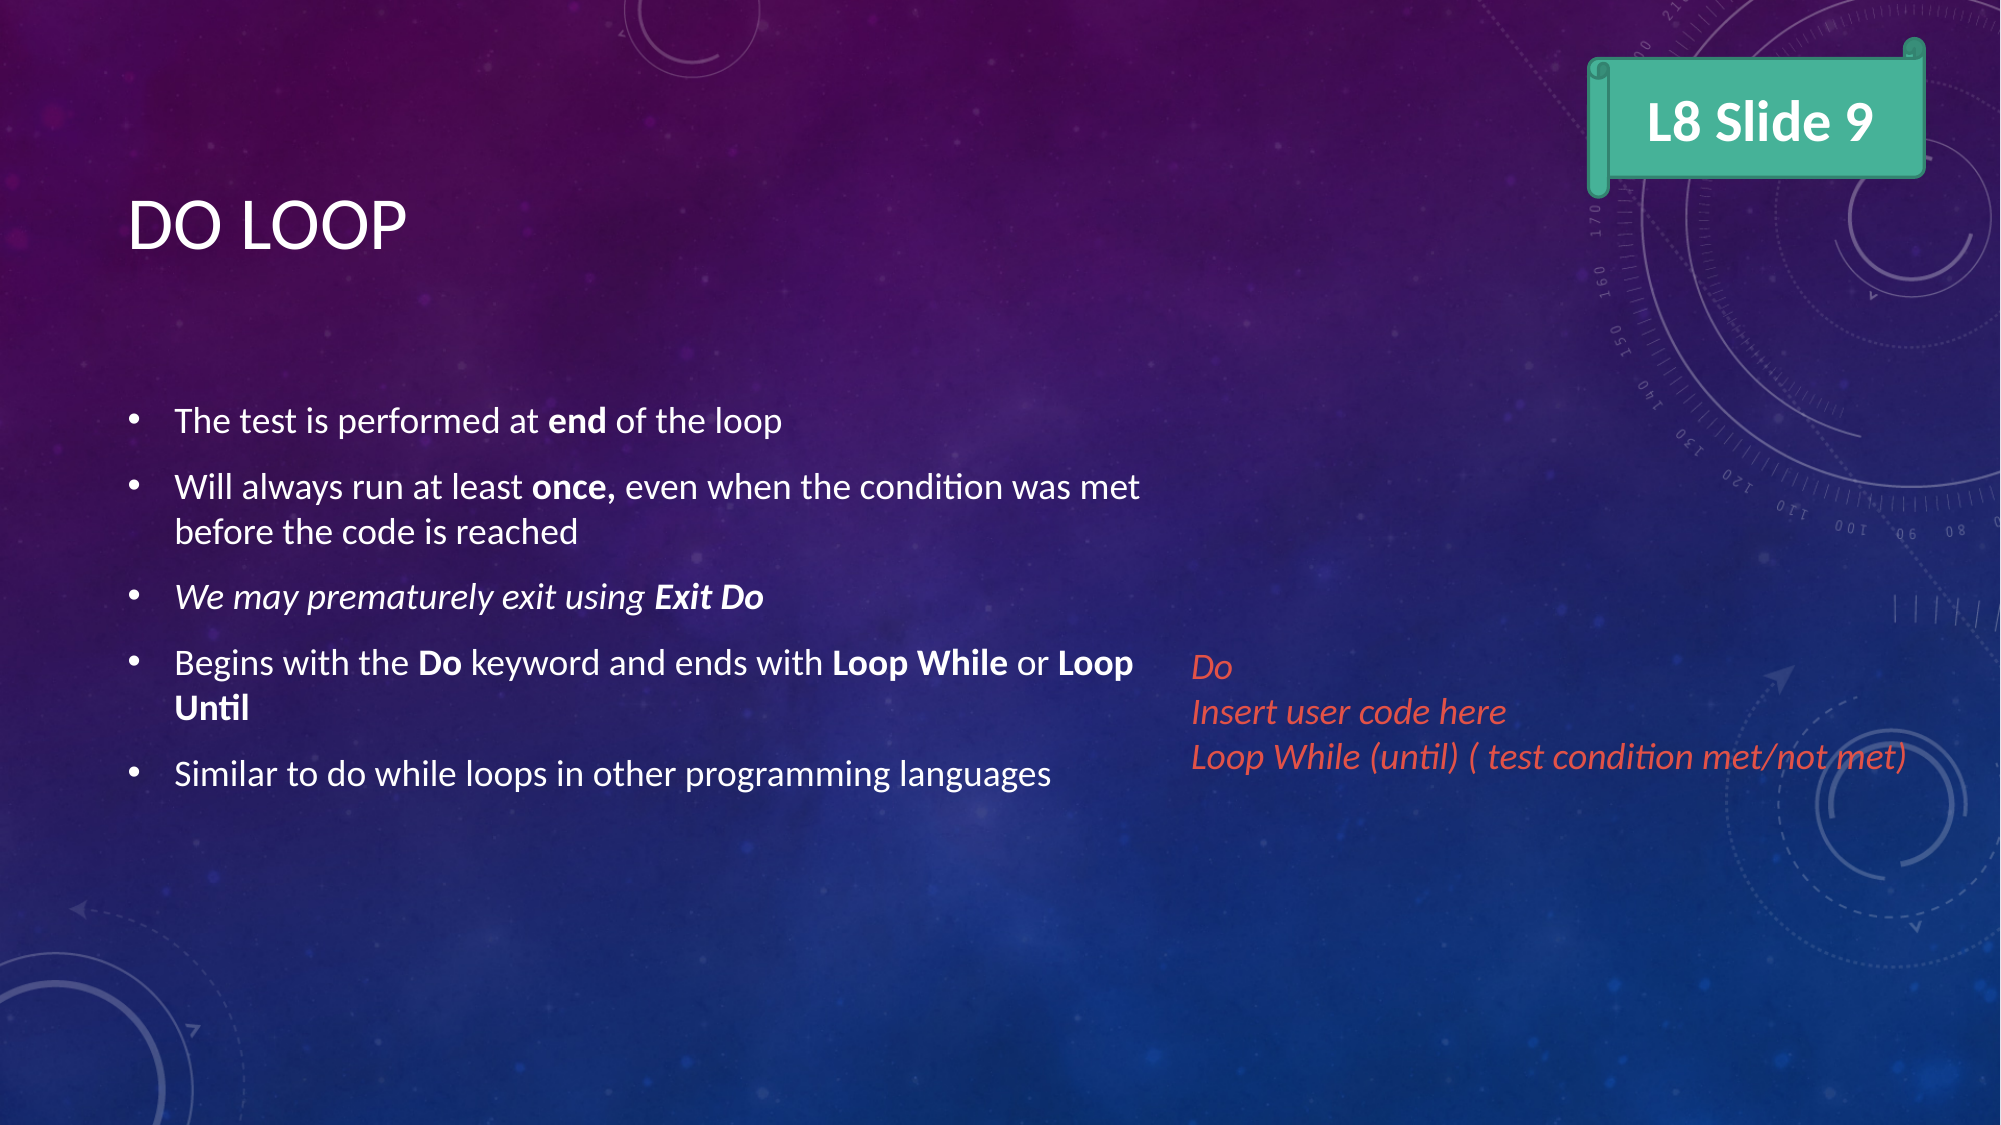

L8 Slide 9
# do loop
The test is performed at end of the loop
Will always run at least once, even when the condition was met before the code is reached
We may prematurely exit using Exit Do
Begins with the Do keyword and ends with Loop While or Loop Until
Similar to do while loops in other programming languages

Do
Insert user code here
Loop While (until) ( test condition met/not met)